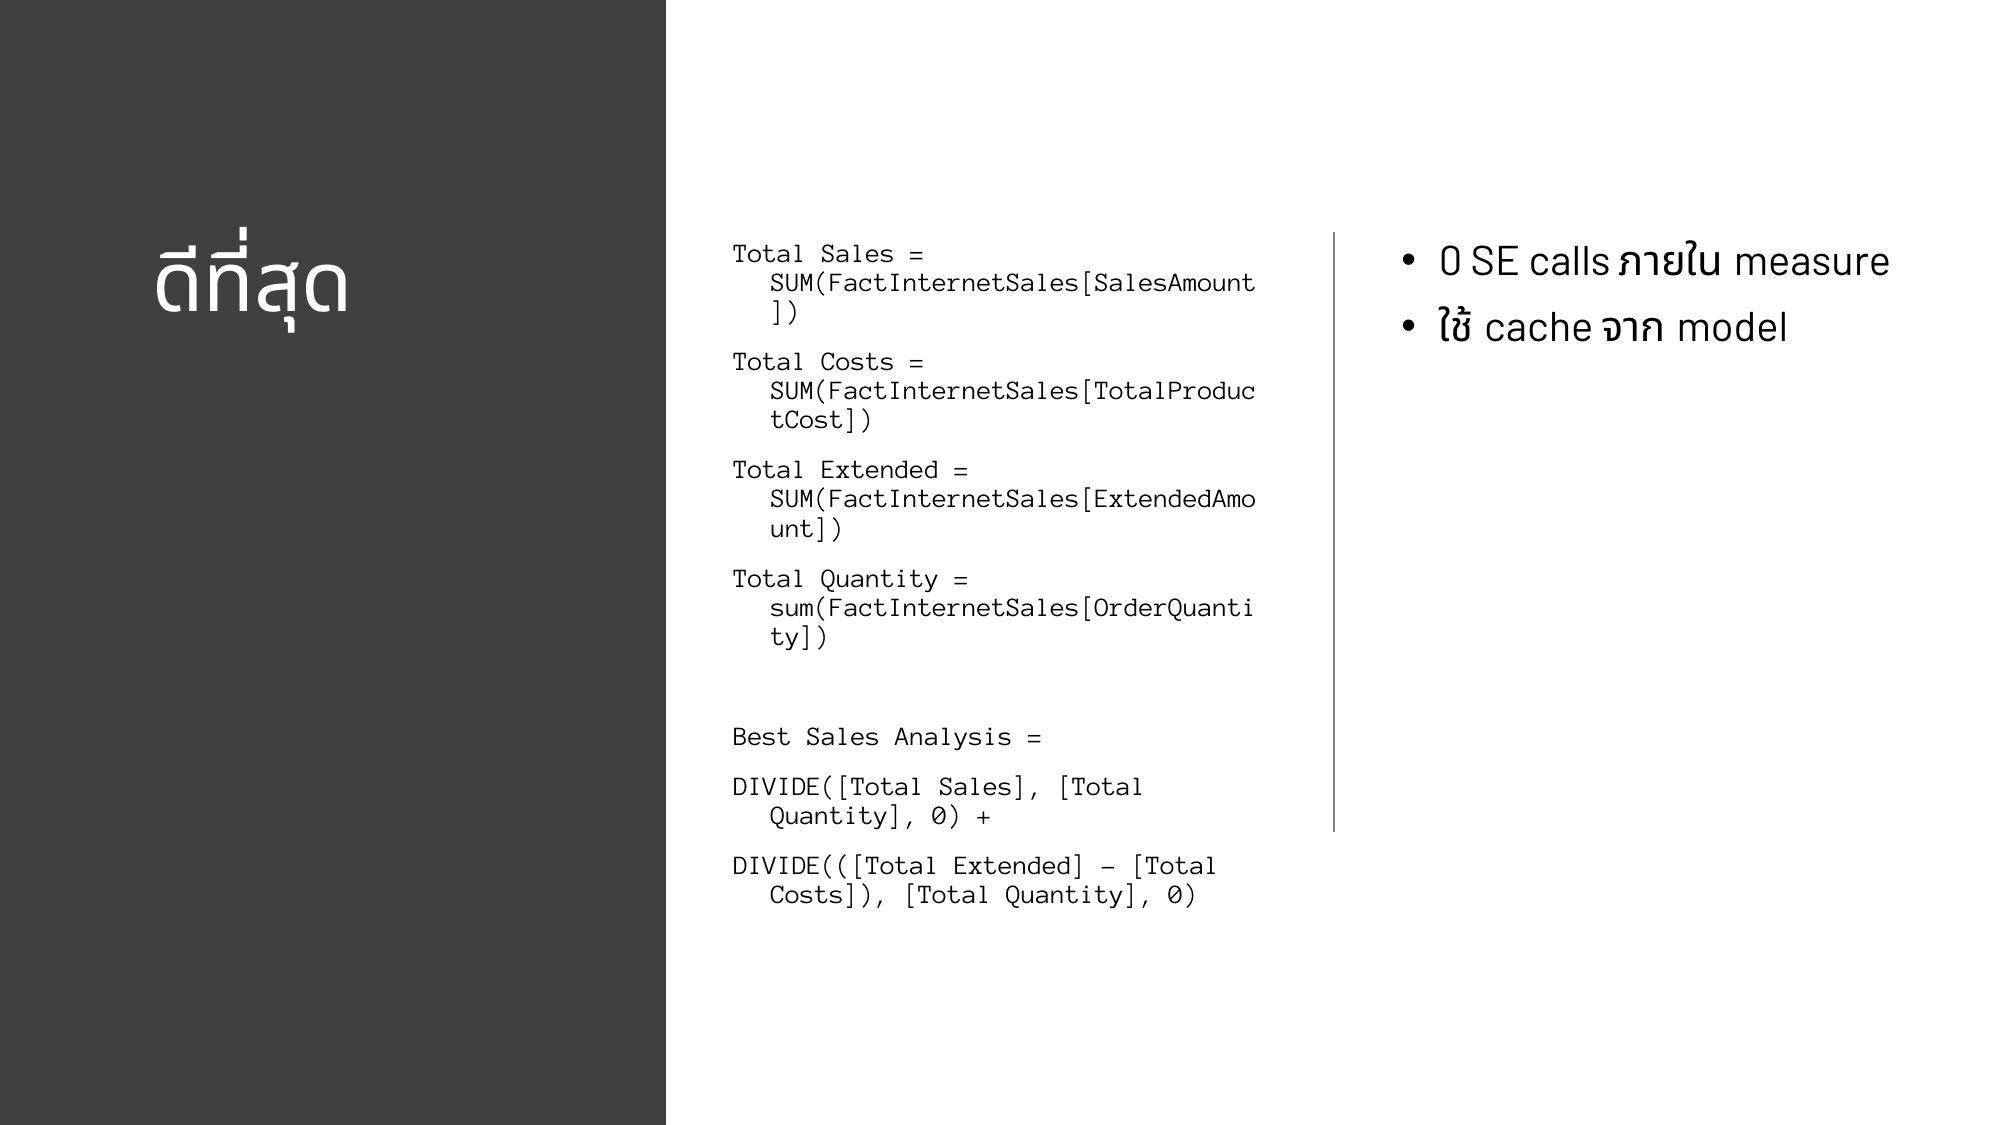

# ดีที่สุด
Total Sales = SUM(FactInternetSales[SalesAmount])
Total Costs = SUM(FactInternetSales[TotalProductCost])
Total Extended = SUM(FactInternetSales[ExtendedAmount])
Total Quantity = sum(FactInternetSales[OrderQuantity])

Best Sales Analysis =
DIVIDE([Total Sales], [Total Quantity], 0) +
DIVIDE(([Total Extended] - [Total Costs]), [Total Quantity], 0)

0 SE calls ภายใน measure
ใช้ cache จาก model